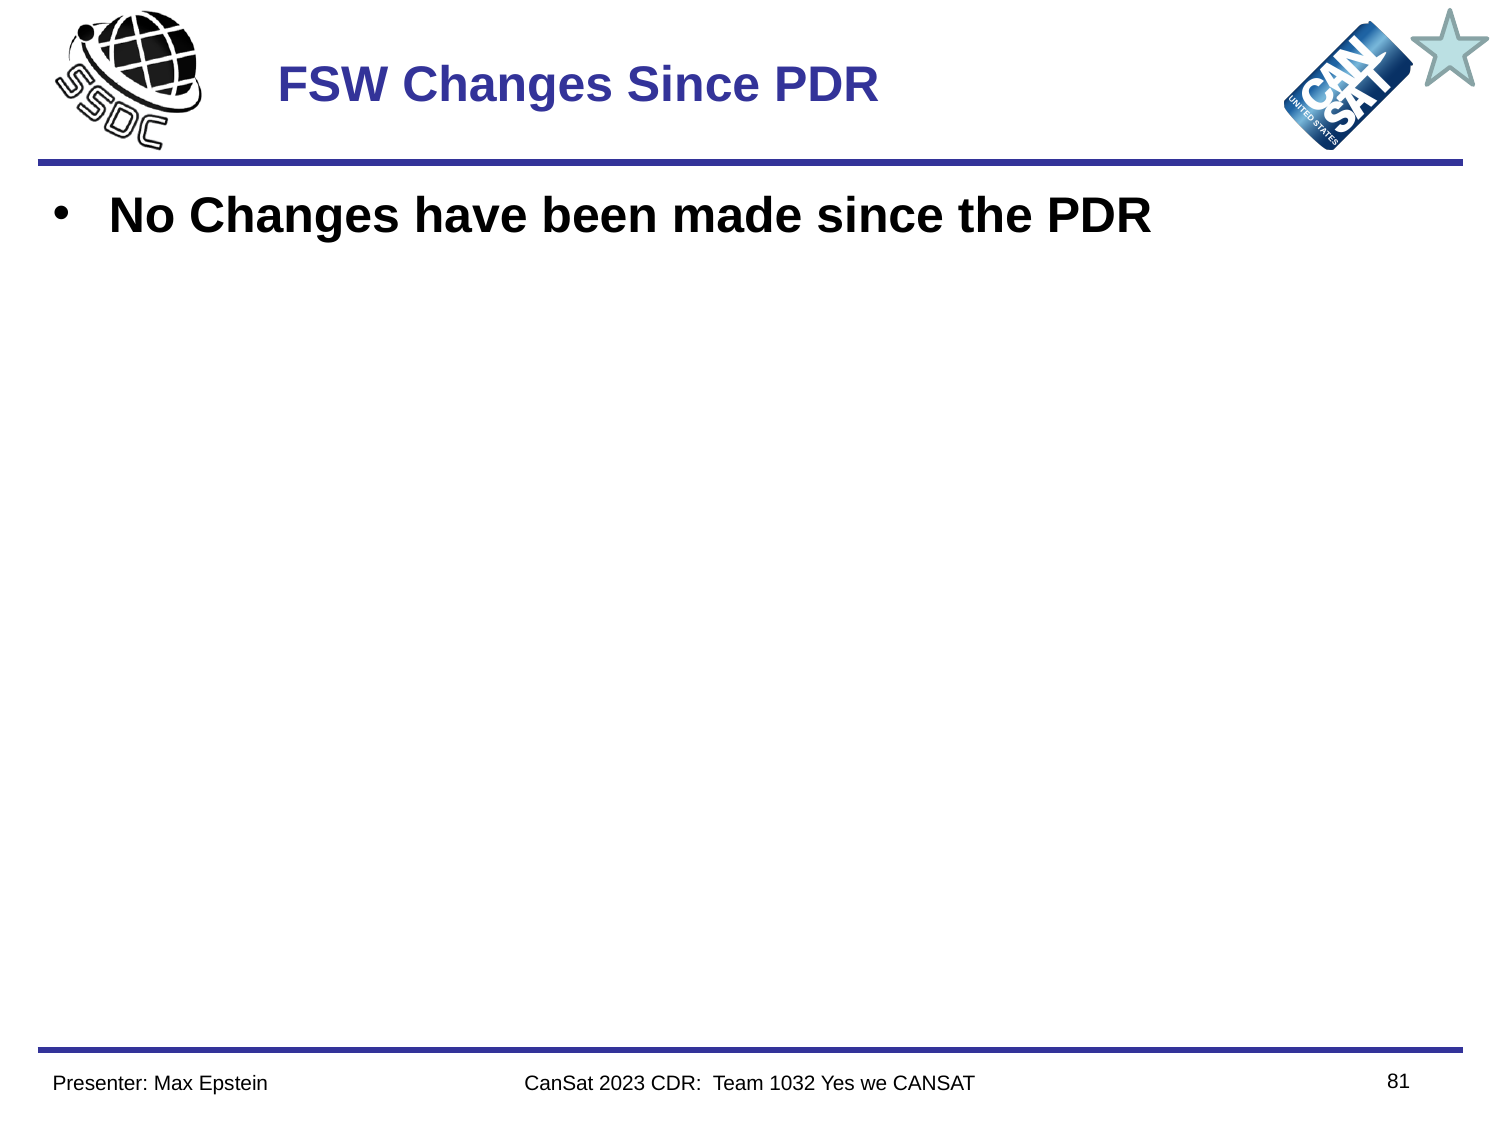

# FSW Changes Since PDR
No Changes have been made since the PDR

81
Presenter: Max Epstein
CanSat 2023 CDR:  Team 1032 Yes we CANSAT